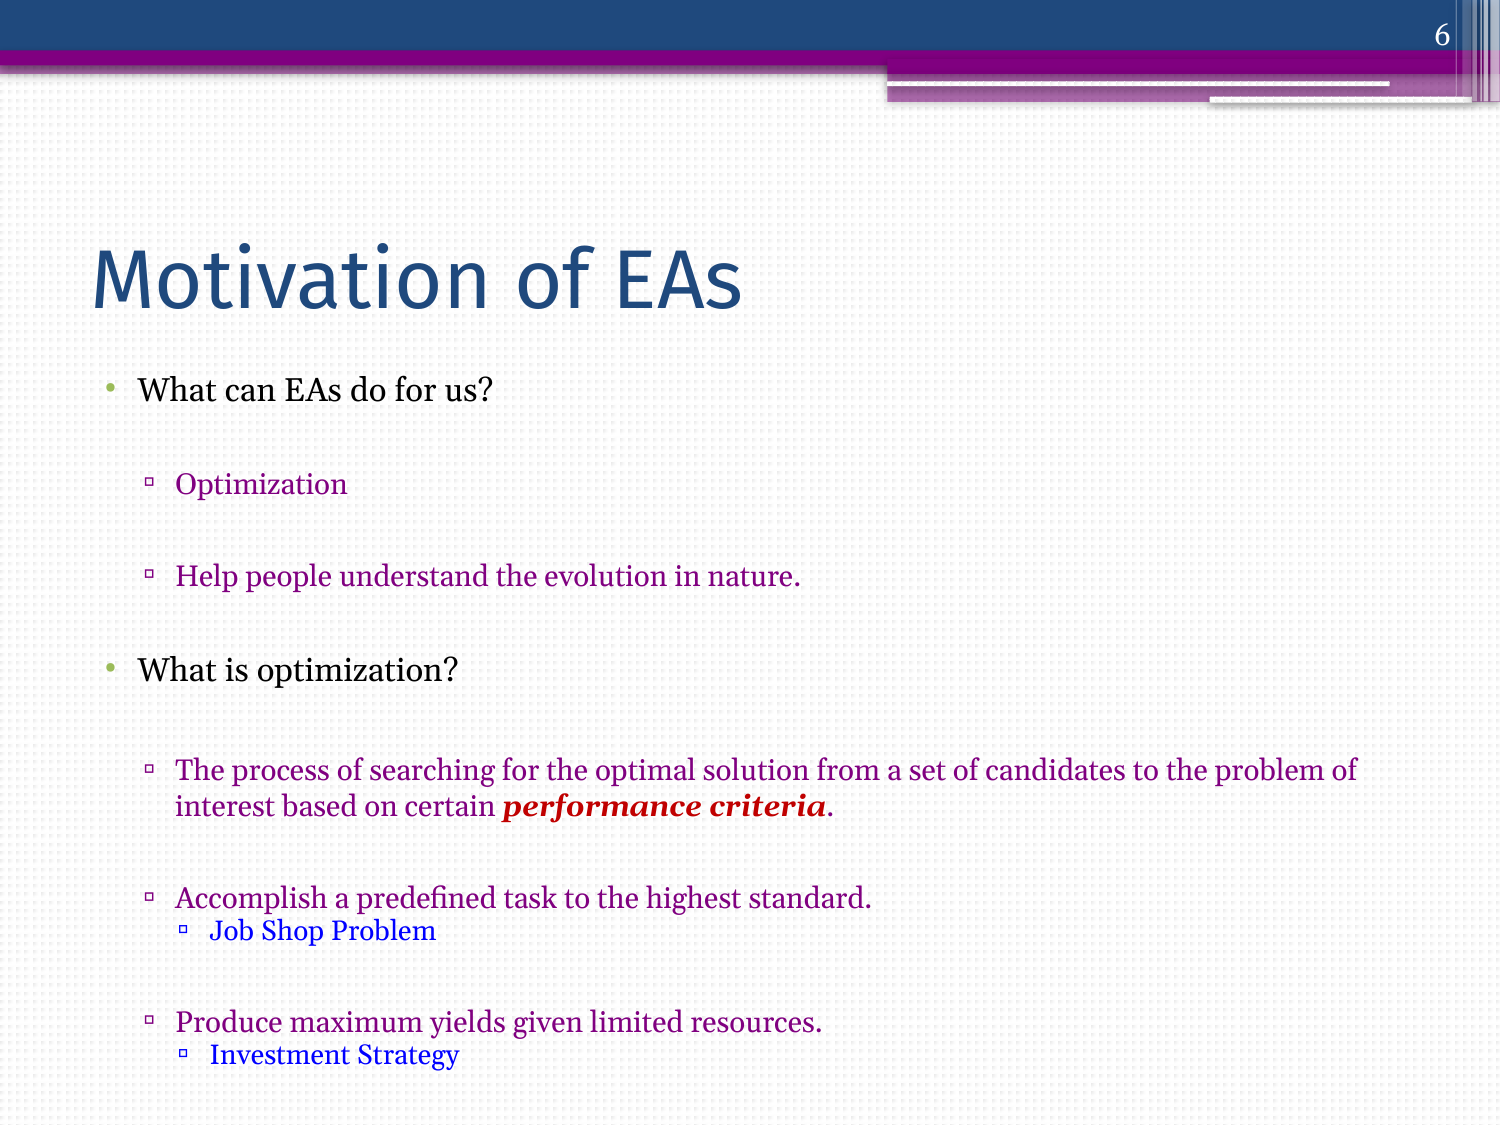

6
# Motivation of EAs
What can EAs do for us?

Optimization

Help people understand the evolution in nature.

What is optimization?

The process of searching for the optimal solution from a set of candidates to the problem of interest based on certain performance criteria.

Accomplish a predefined task to the highest standard.
Job Shop Problem

Produce maximum yields given limited resources.
Investment Strategy